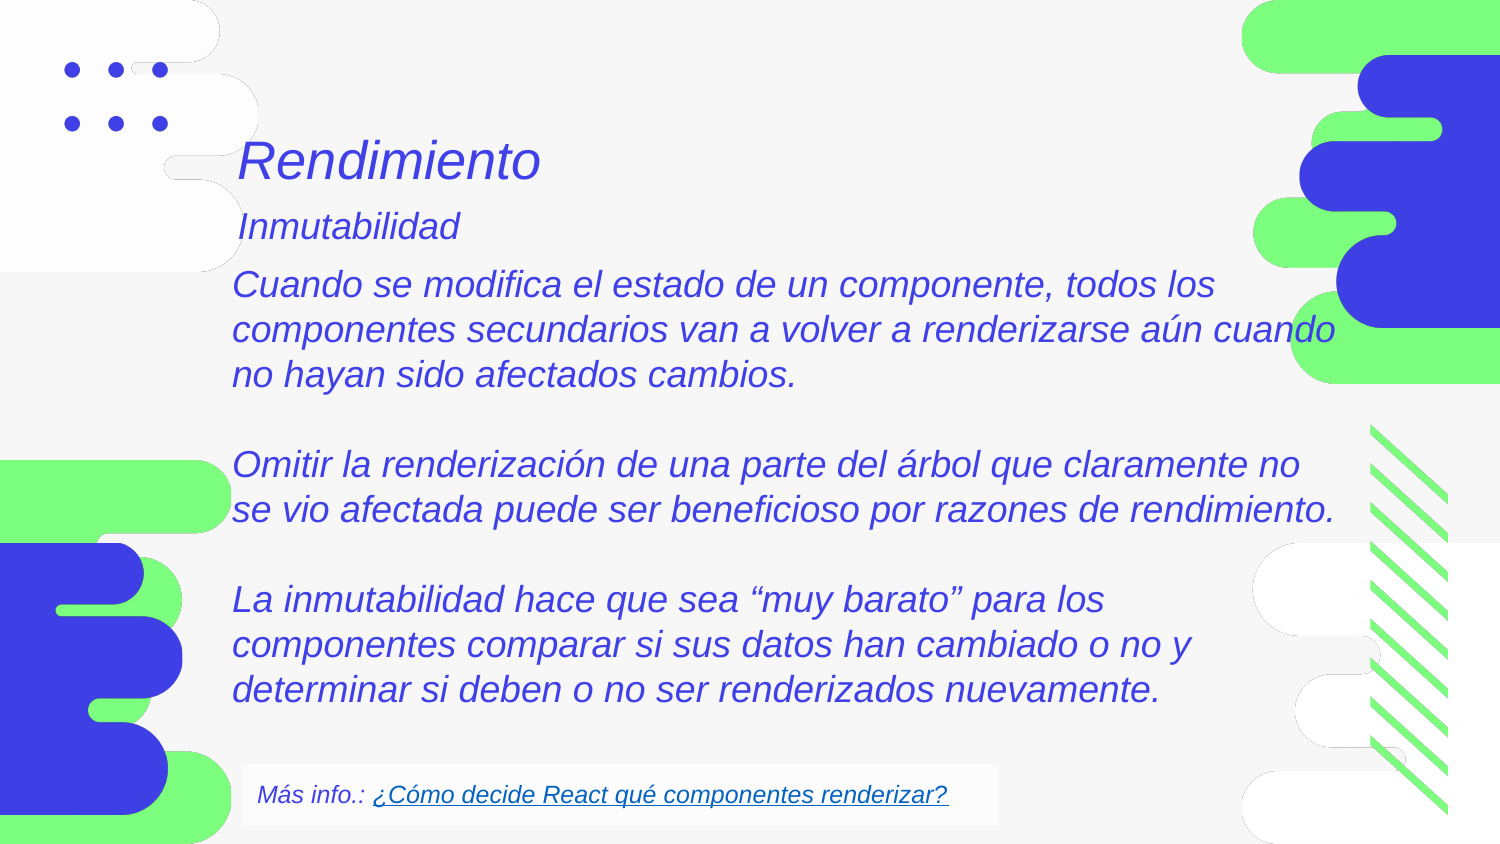

Rendimiento
Inmutabilidad
Cuando se modifica el estado de un componente, todos los componentes secundarios van a volver a renderizarse aún cuando no hayan sido afectados cambios.

Omitir la renderización de una parte del árbol que claramente no se vio afectada puede ser beneficioso por razones de rendimiento.

La inmutabilidad hace que sea “muy barato” para los componentes comparar si sus datos han cambiado o no y determinar si deben o no ser renderizados nuevamente.
Más info.: ¿Cómo decide React qué componentes renderizar?